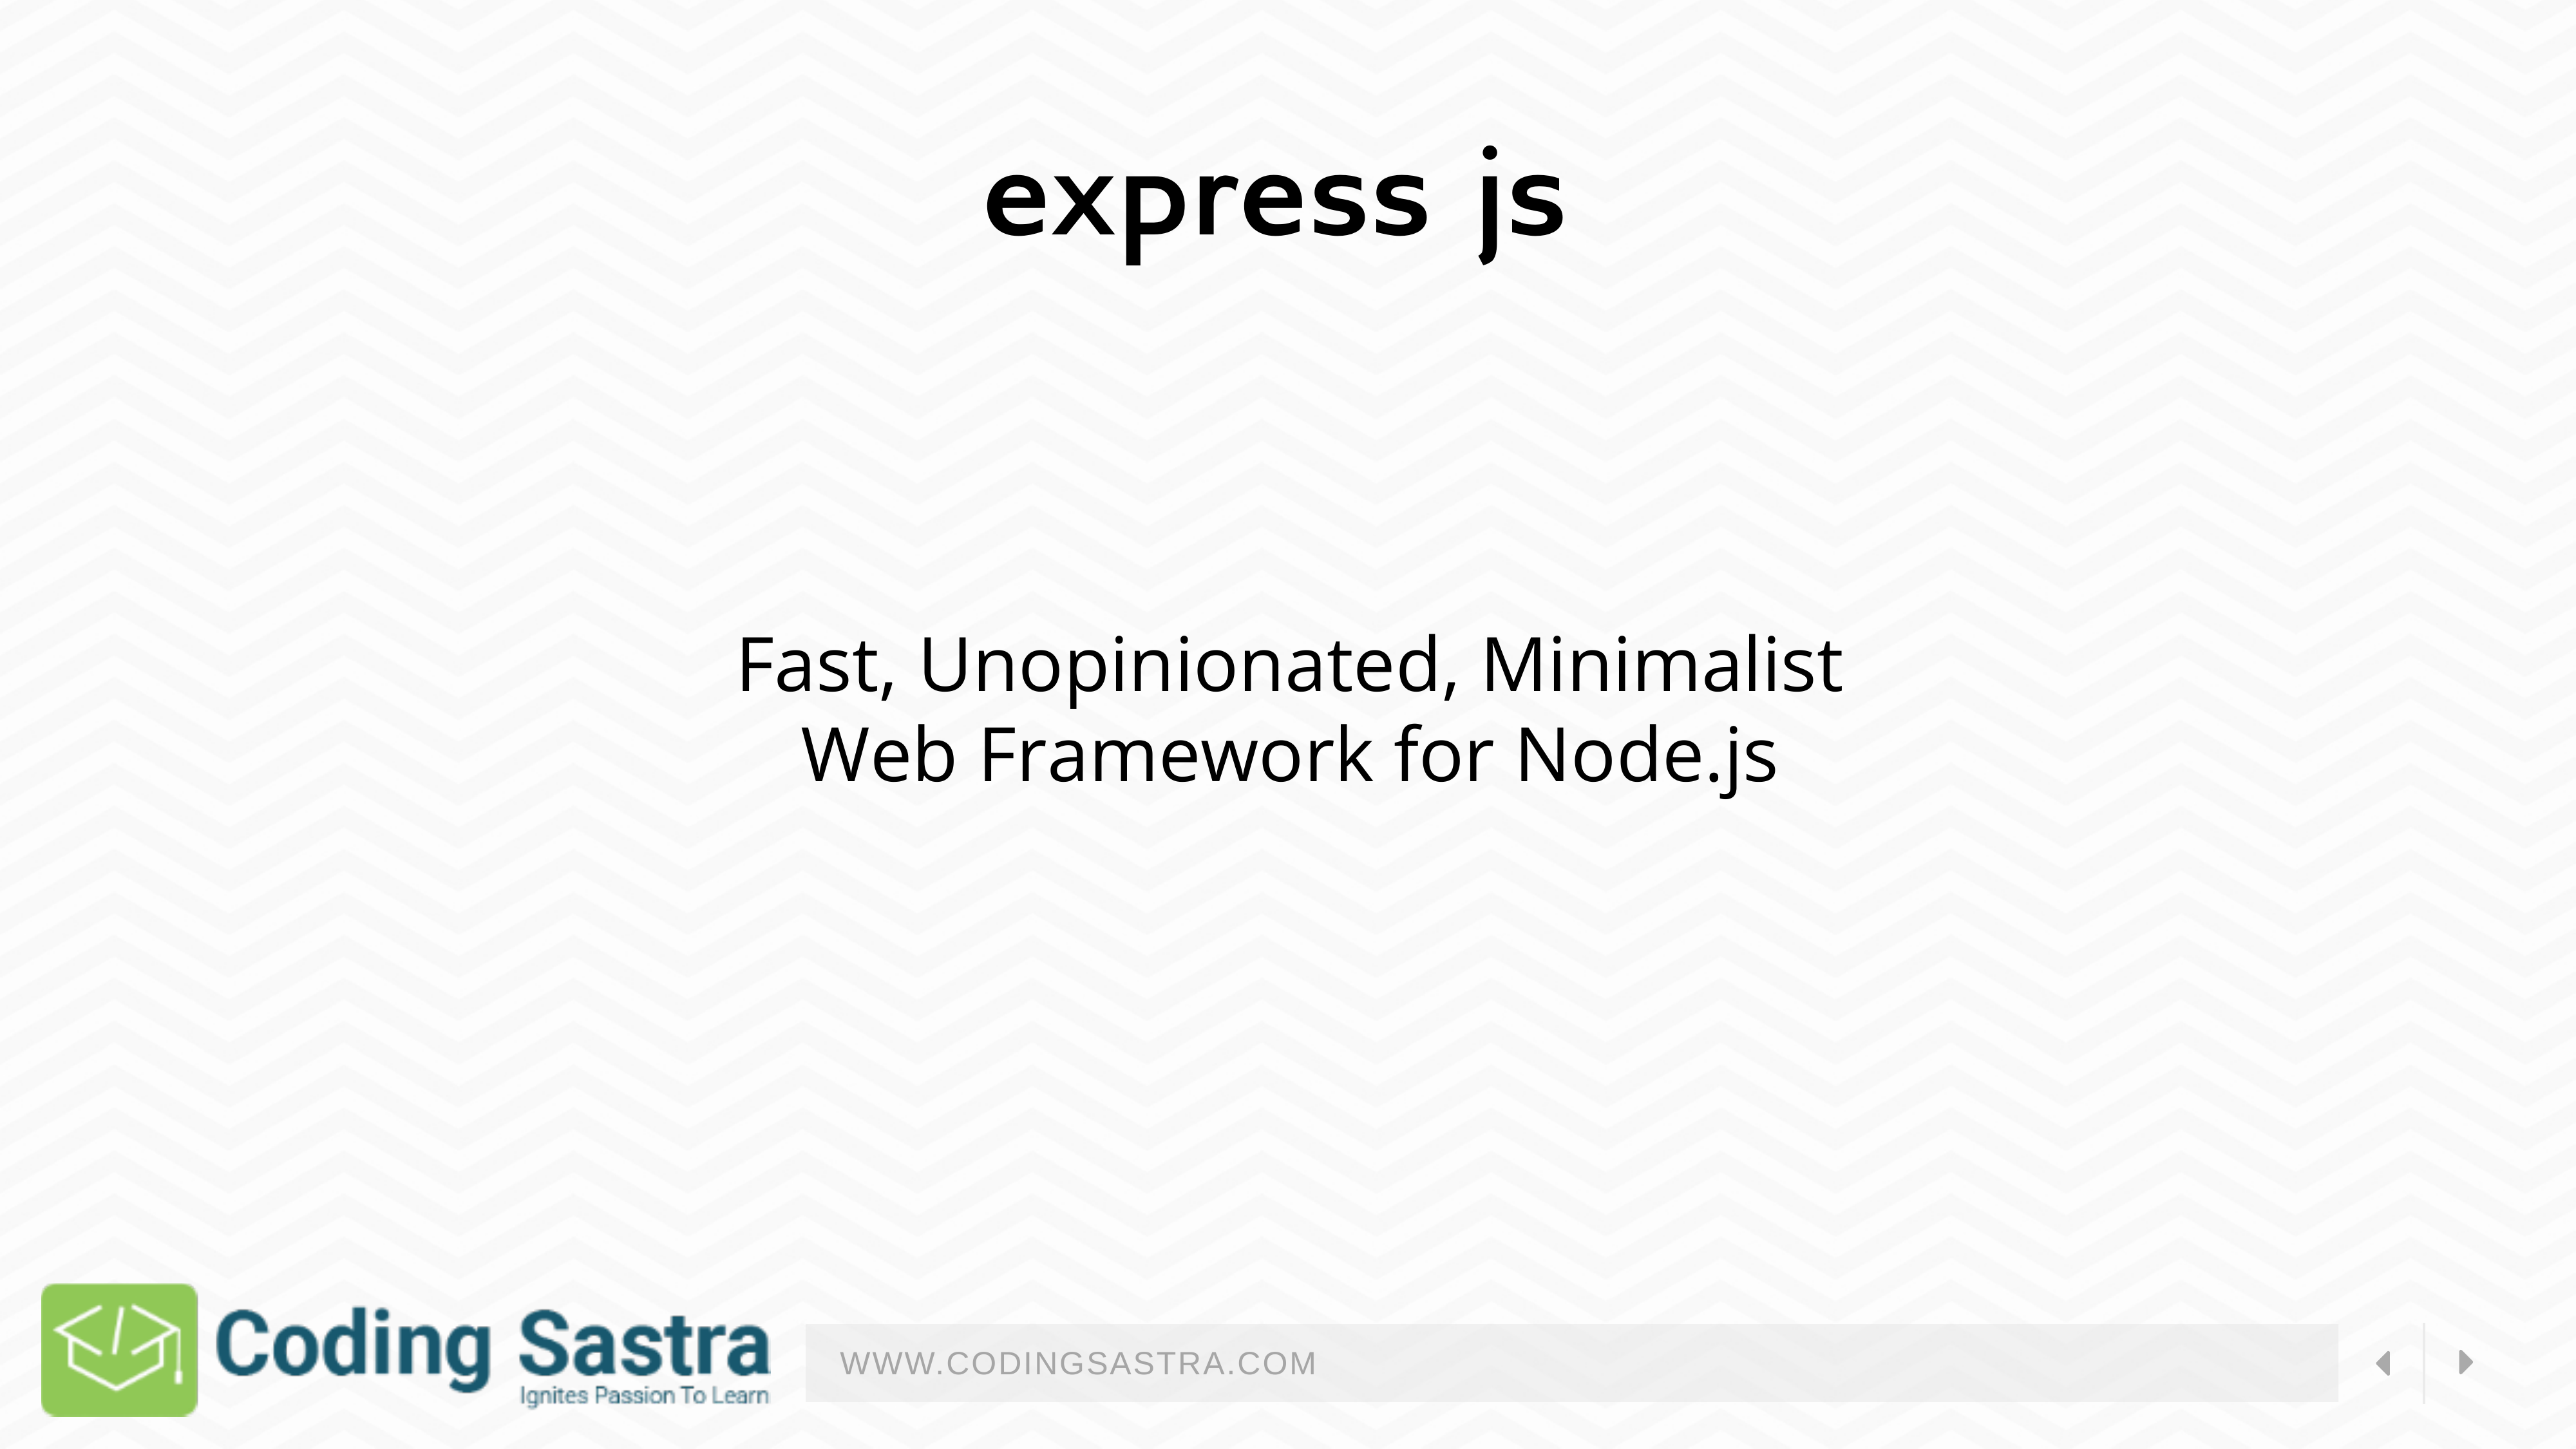

express js
Fast, Unopinionated, Minimalist Web Framework for Node.js